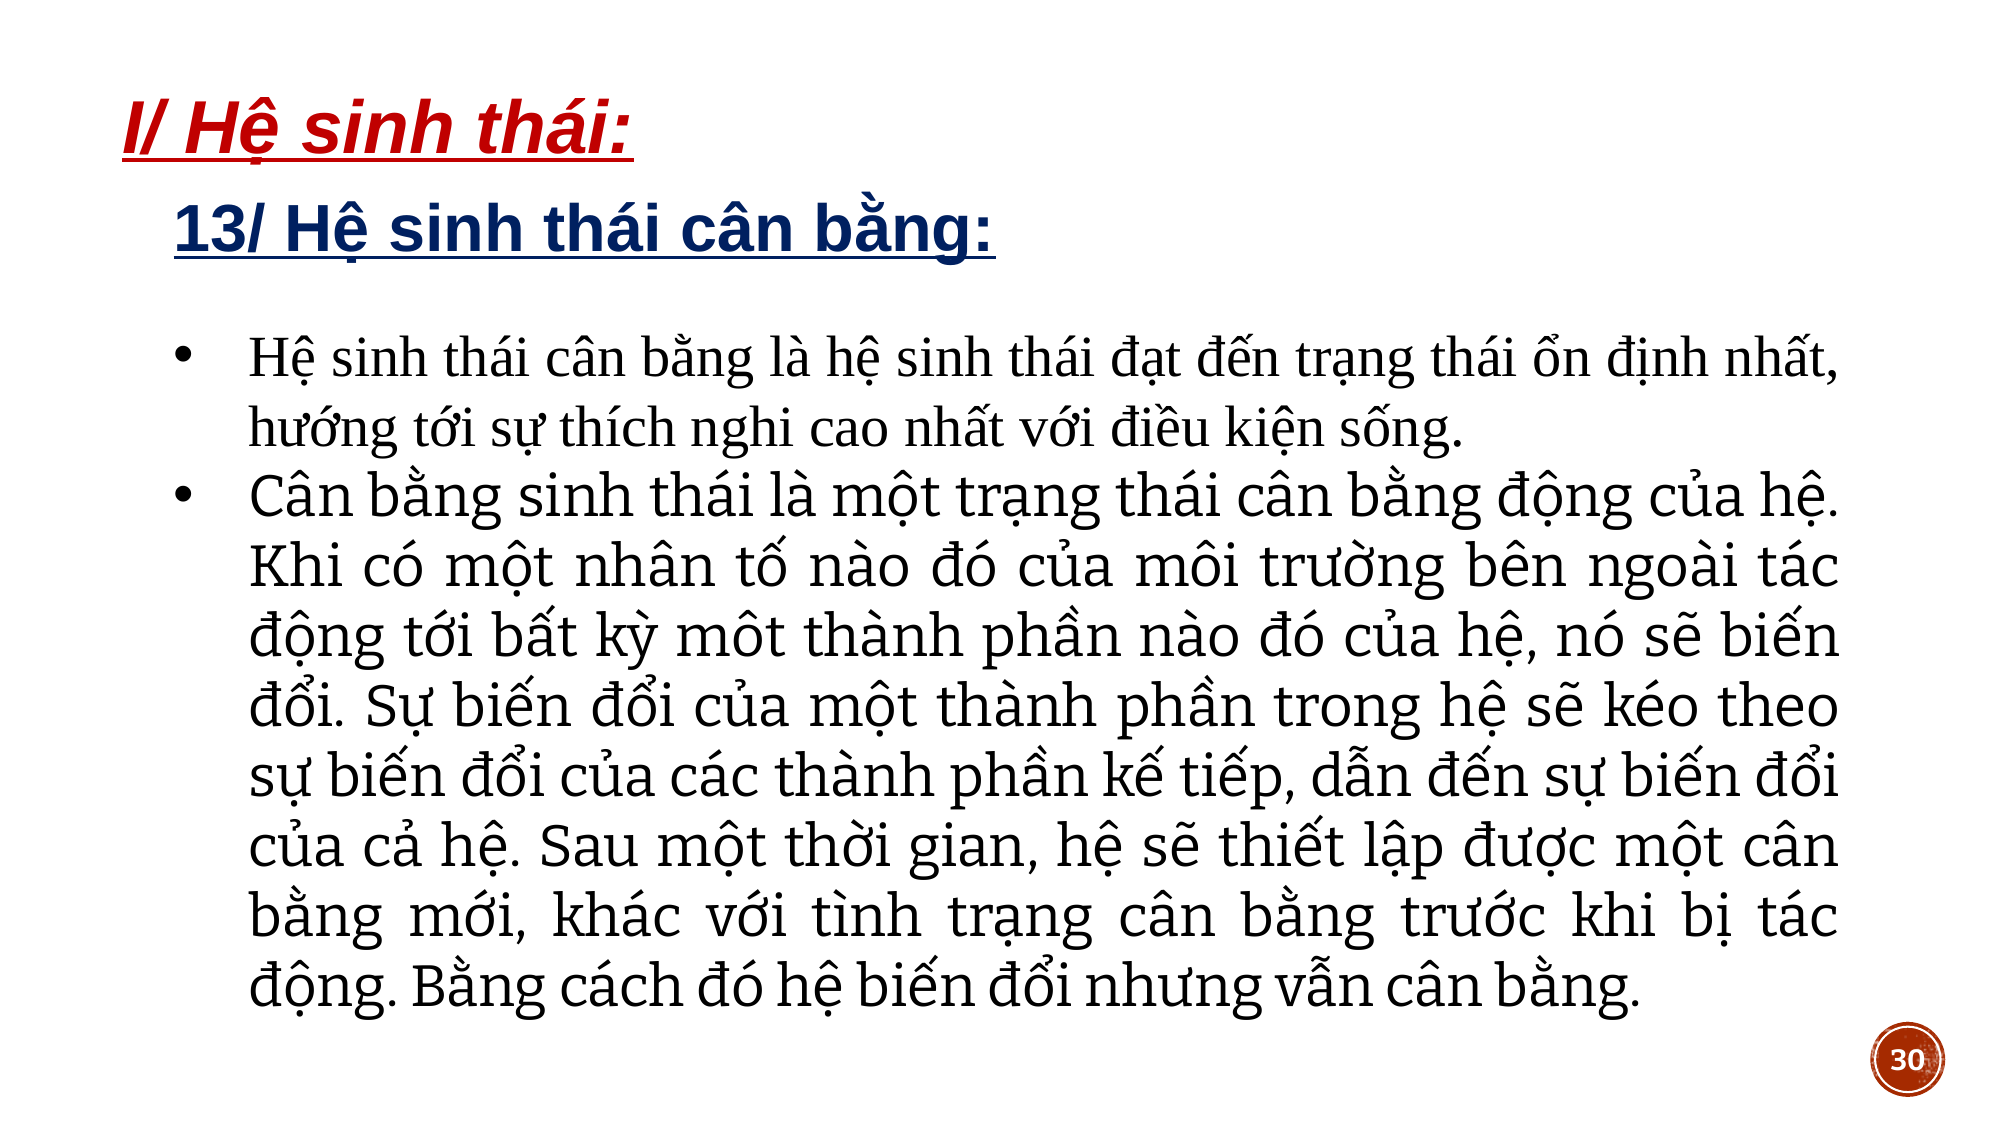

I/ Hệ sinh thái:
13/ Hệ sinh thái cân bằng:
Hệ sinh thái cân bằng là hệ sinh thái đạt đến trạng thái ổn định nhất, hướng tới sự thích nghi cao nhất với điều kiện sống.
Cân bằng sinh thái là một trạng thái cân bằng động của hệ. Khi có một nhân tố nào đó của môi trường bên ngoài tác động tới bất kỳ môt thành phần nào đó của hệ, nó sẽ biến đổi. Sự biến đổi của một thành phần trong hệ sẽ kéo theo sự biến đổi của các thành phần kế tiếp, dẫn đến sự biến đổi của cả hệ. Sau một thời gian, hệ sẽ thiết lập được một cân bằng mới, khác với tình trạng cân bằng trước khi bị tác động. Bằng cách đó hệ biến đổi nhưng vẫn cân bằng.
30